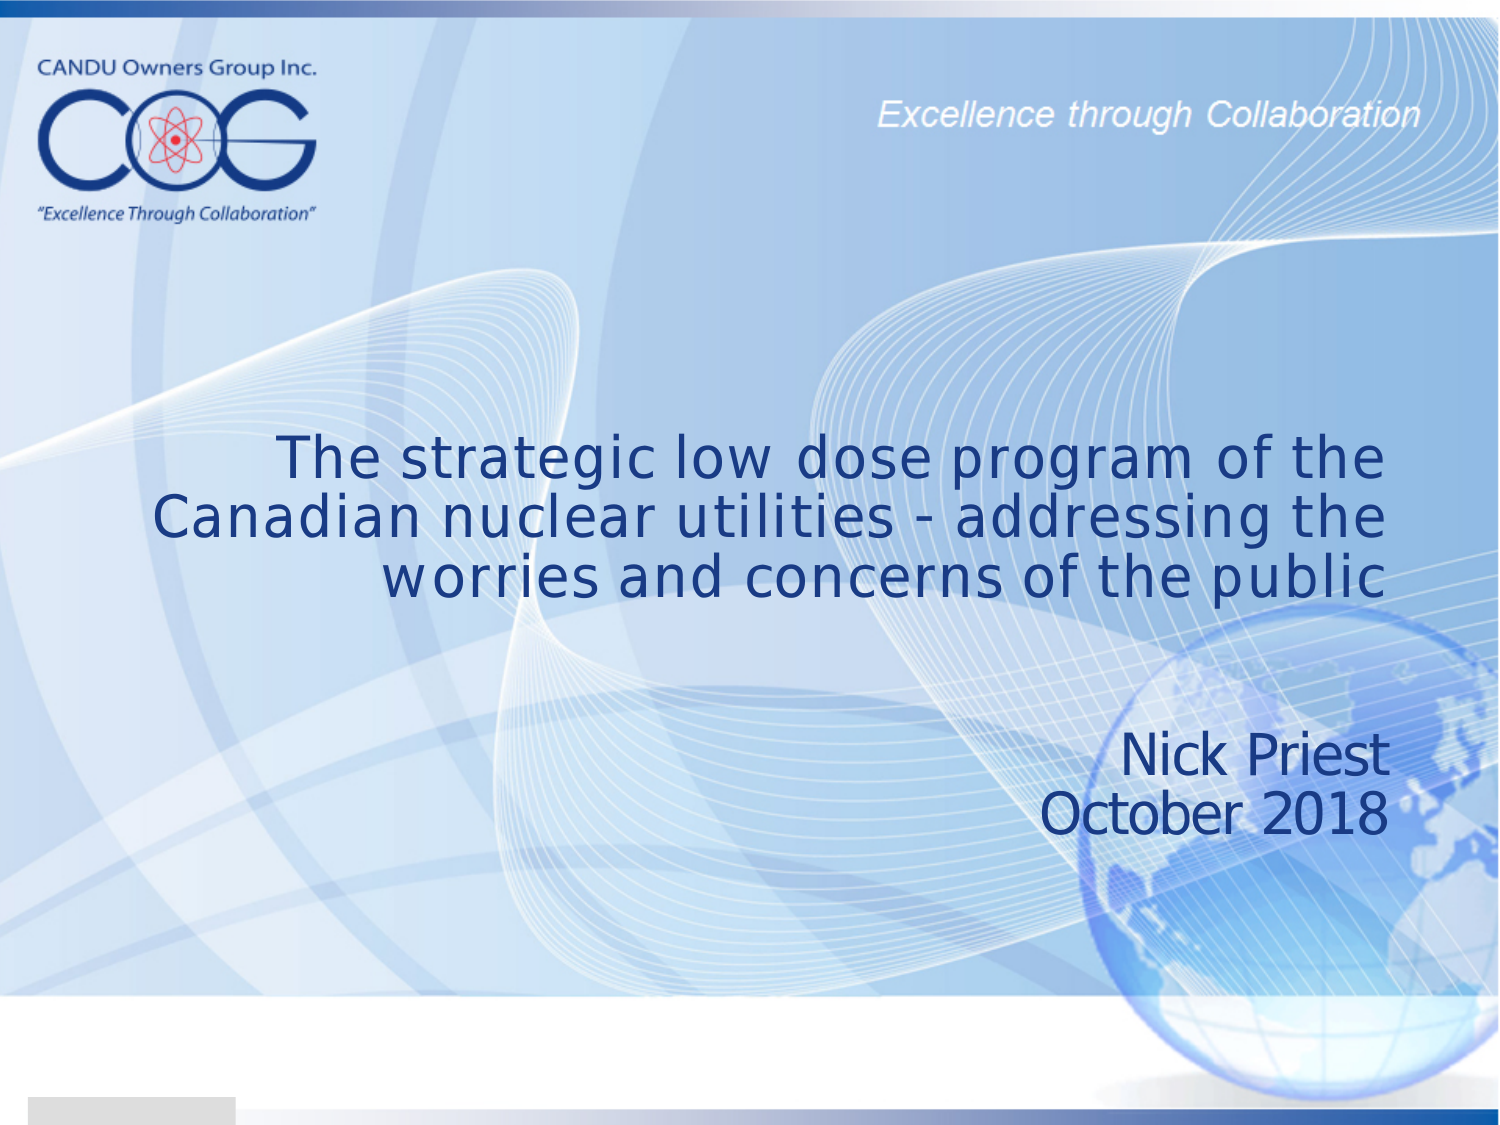

# The strategic low dose program of the Canadian nuclear utilities - addressing the worries and concerns of the public Nick Priest October 2018